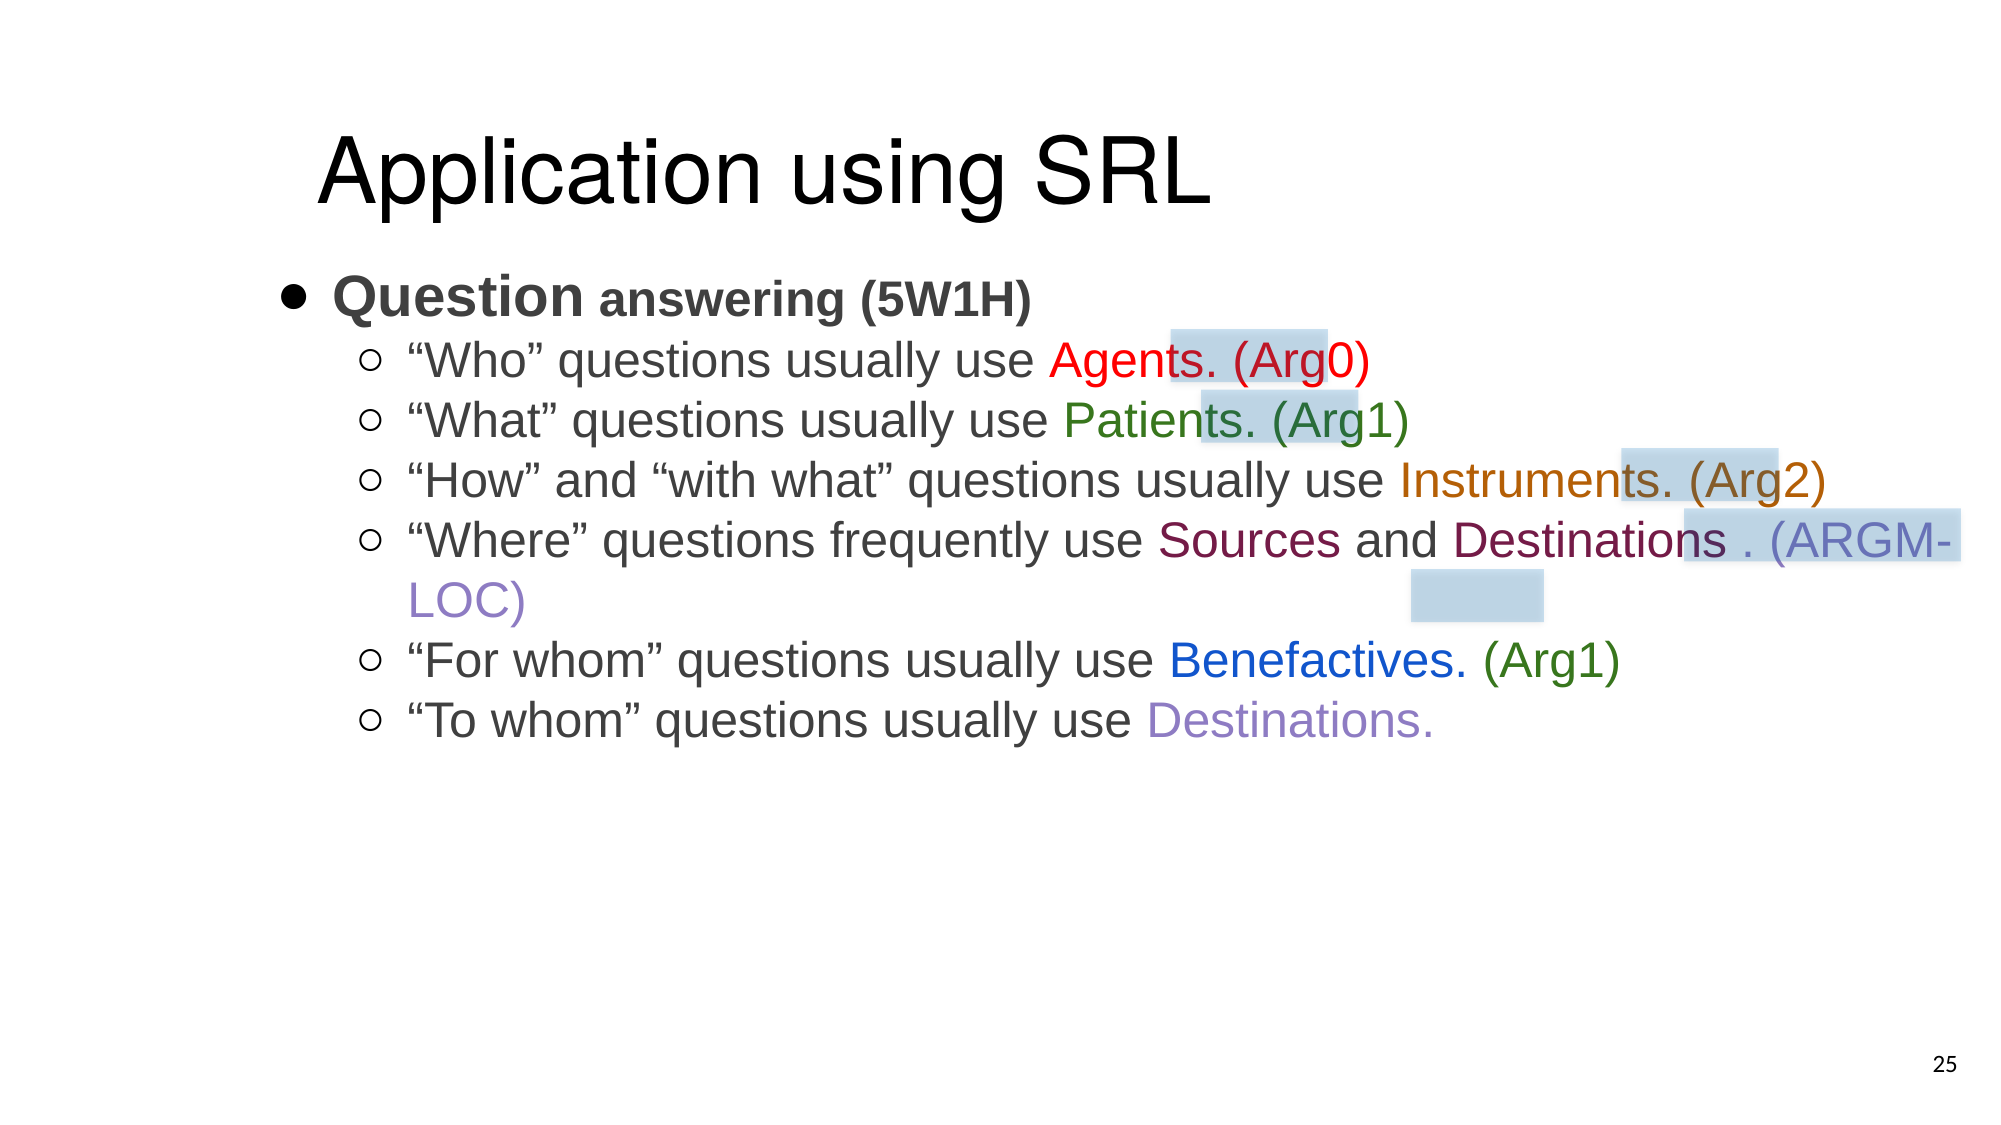

# Application using SRL
Question answering (5W1H)
“Who” questions usually use Agents. (Arg0)
“What” questions usually use Patients. (Arg1)
“How” and “with what” questions usually use Instruments. (Arg2)
“Where” questions frequently use Sources and Destinations . (ARGM-LOC)
“For whom” questions usually use Benefactives. (Arg1)
“To whom” questions usually use Destinations.

25